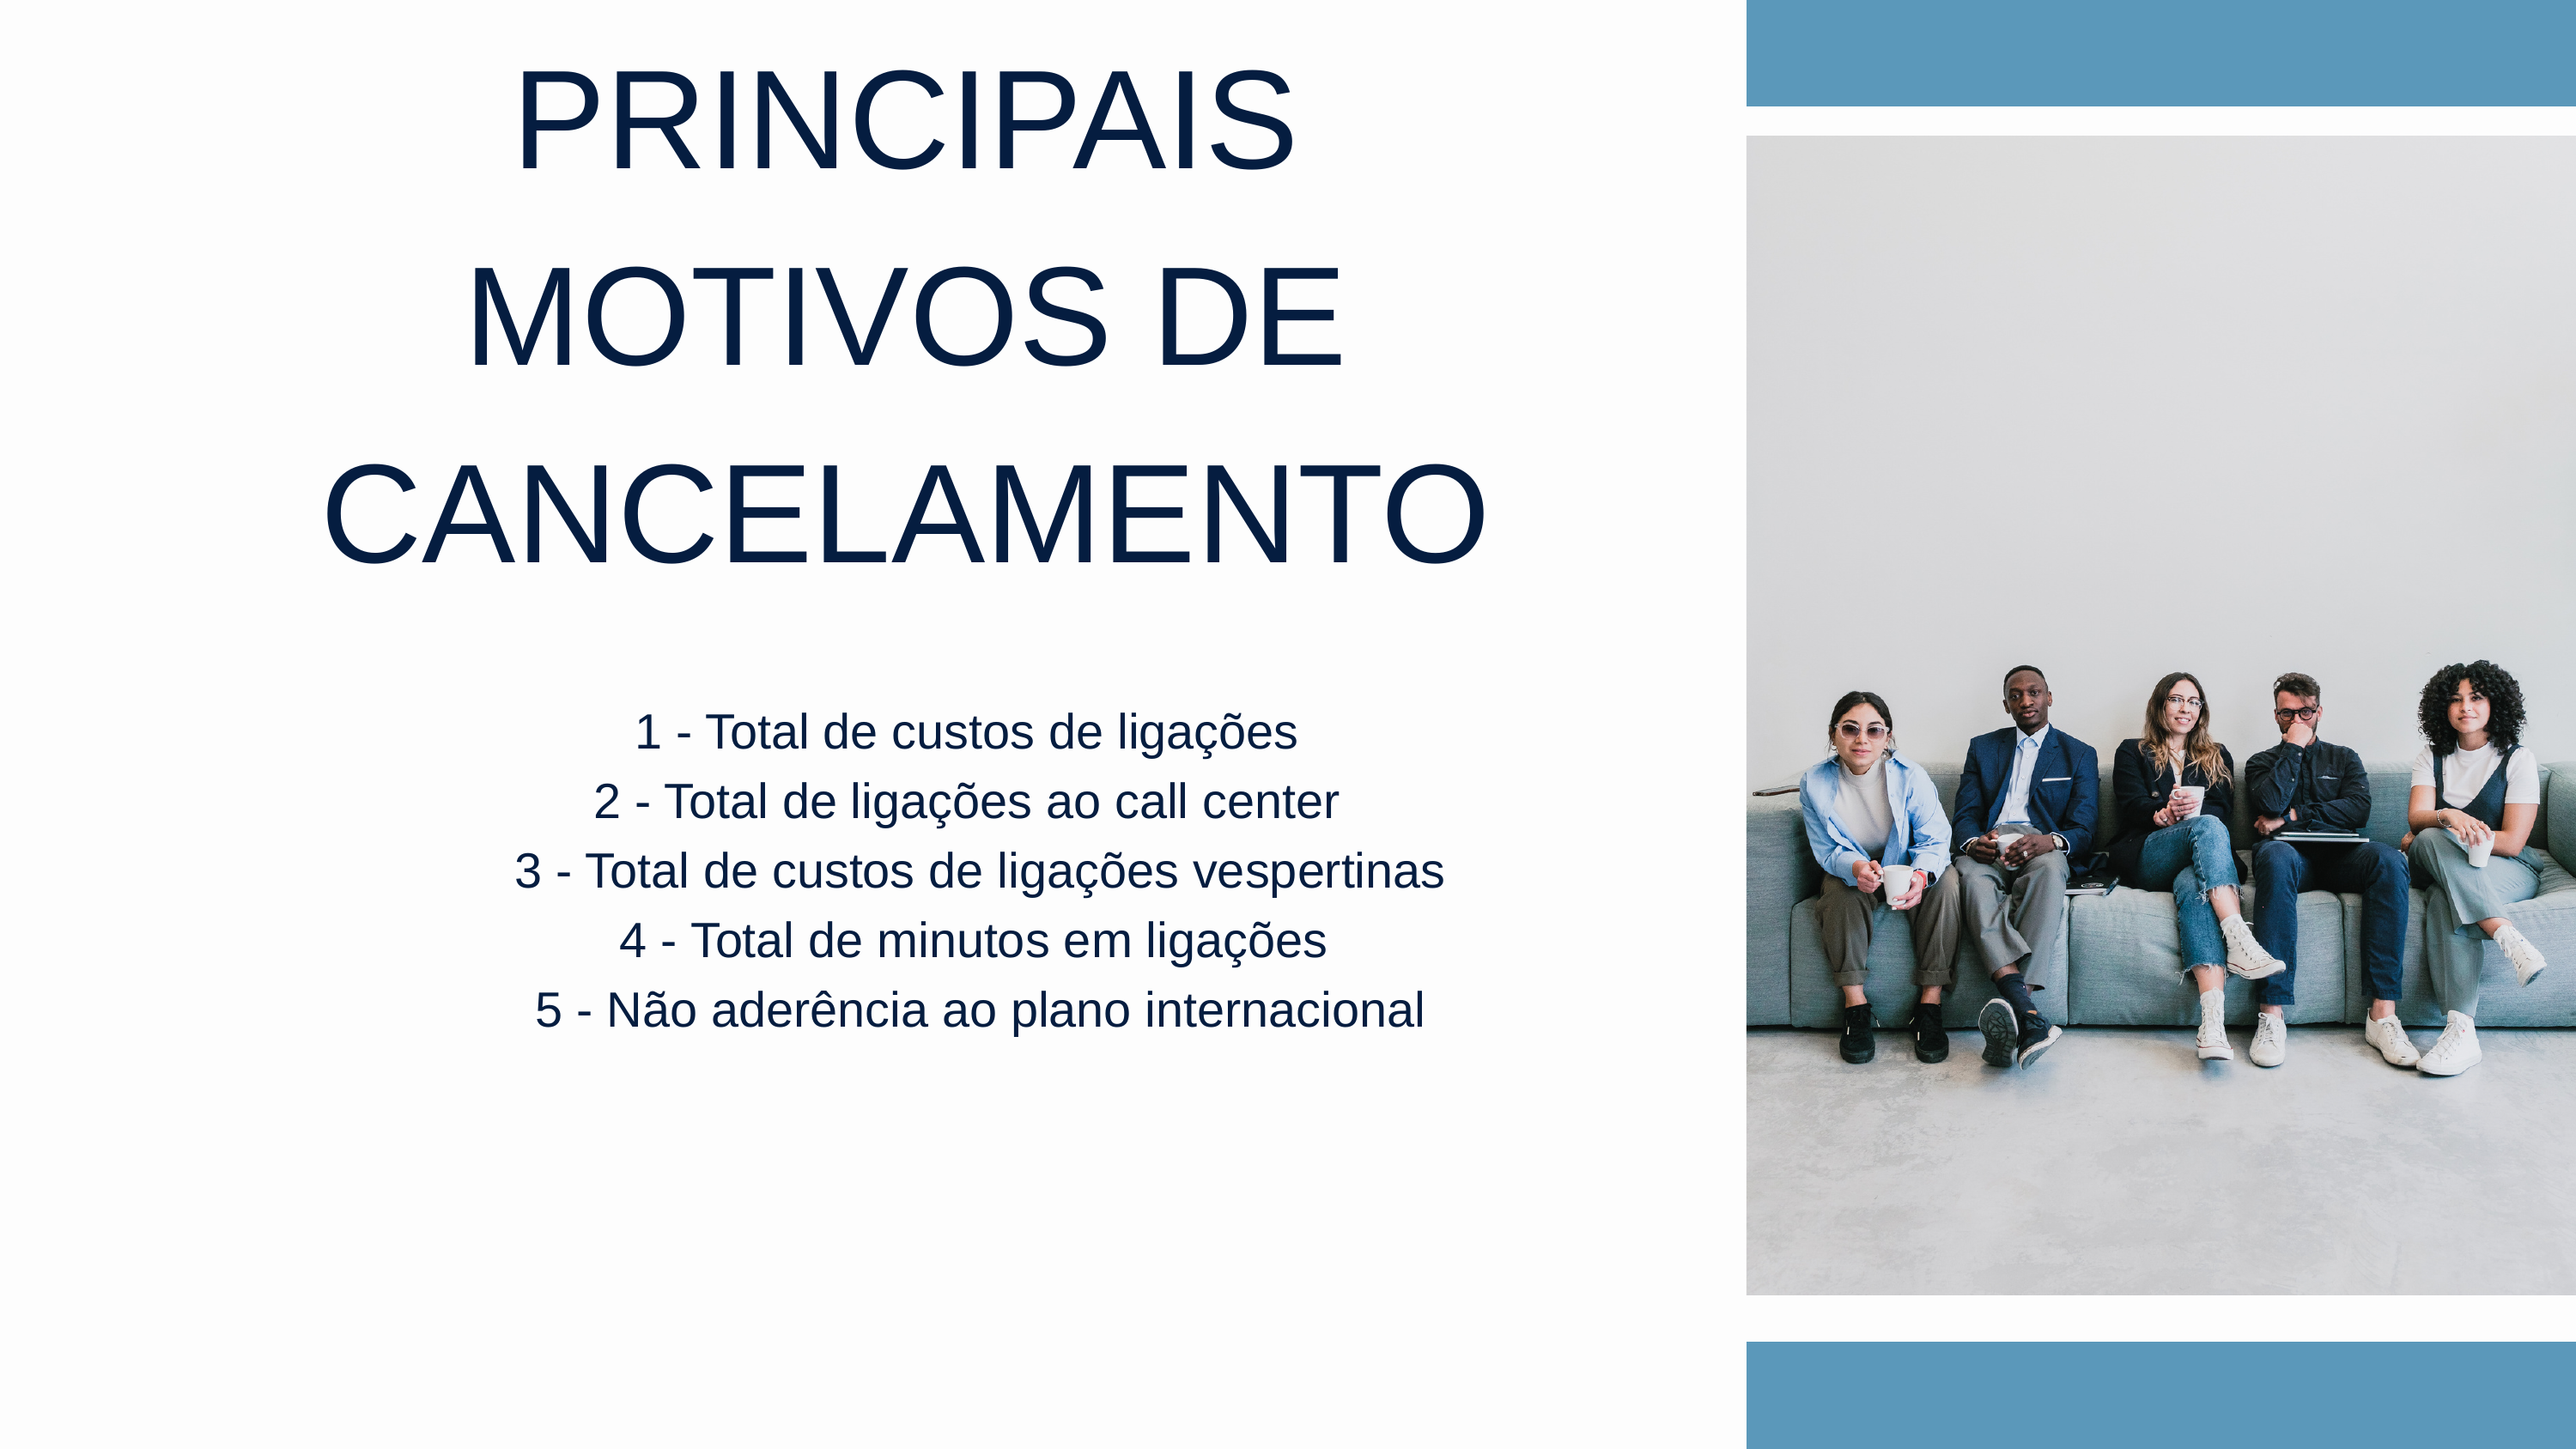

PRINCIPAIS MOTIVOS DE CANCELAMENTO

1 - Total de custos de ligações
2 - Total de ligações ao call center
  3 - Total de custos de ligações vespertinas
 4 - Total de minutos em ligações
  5 - Não aderência ao plano internacional